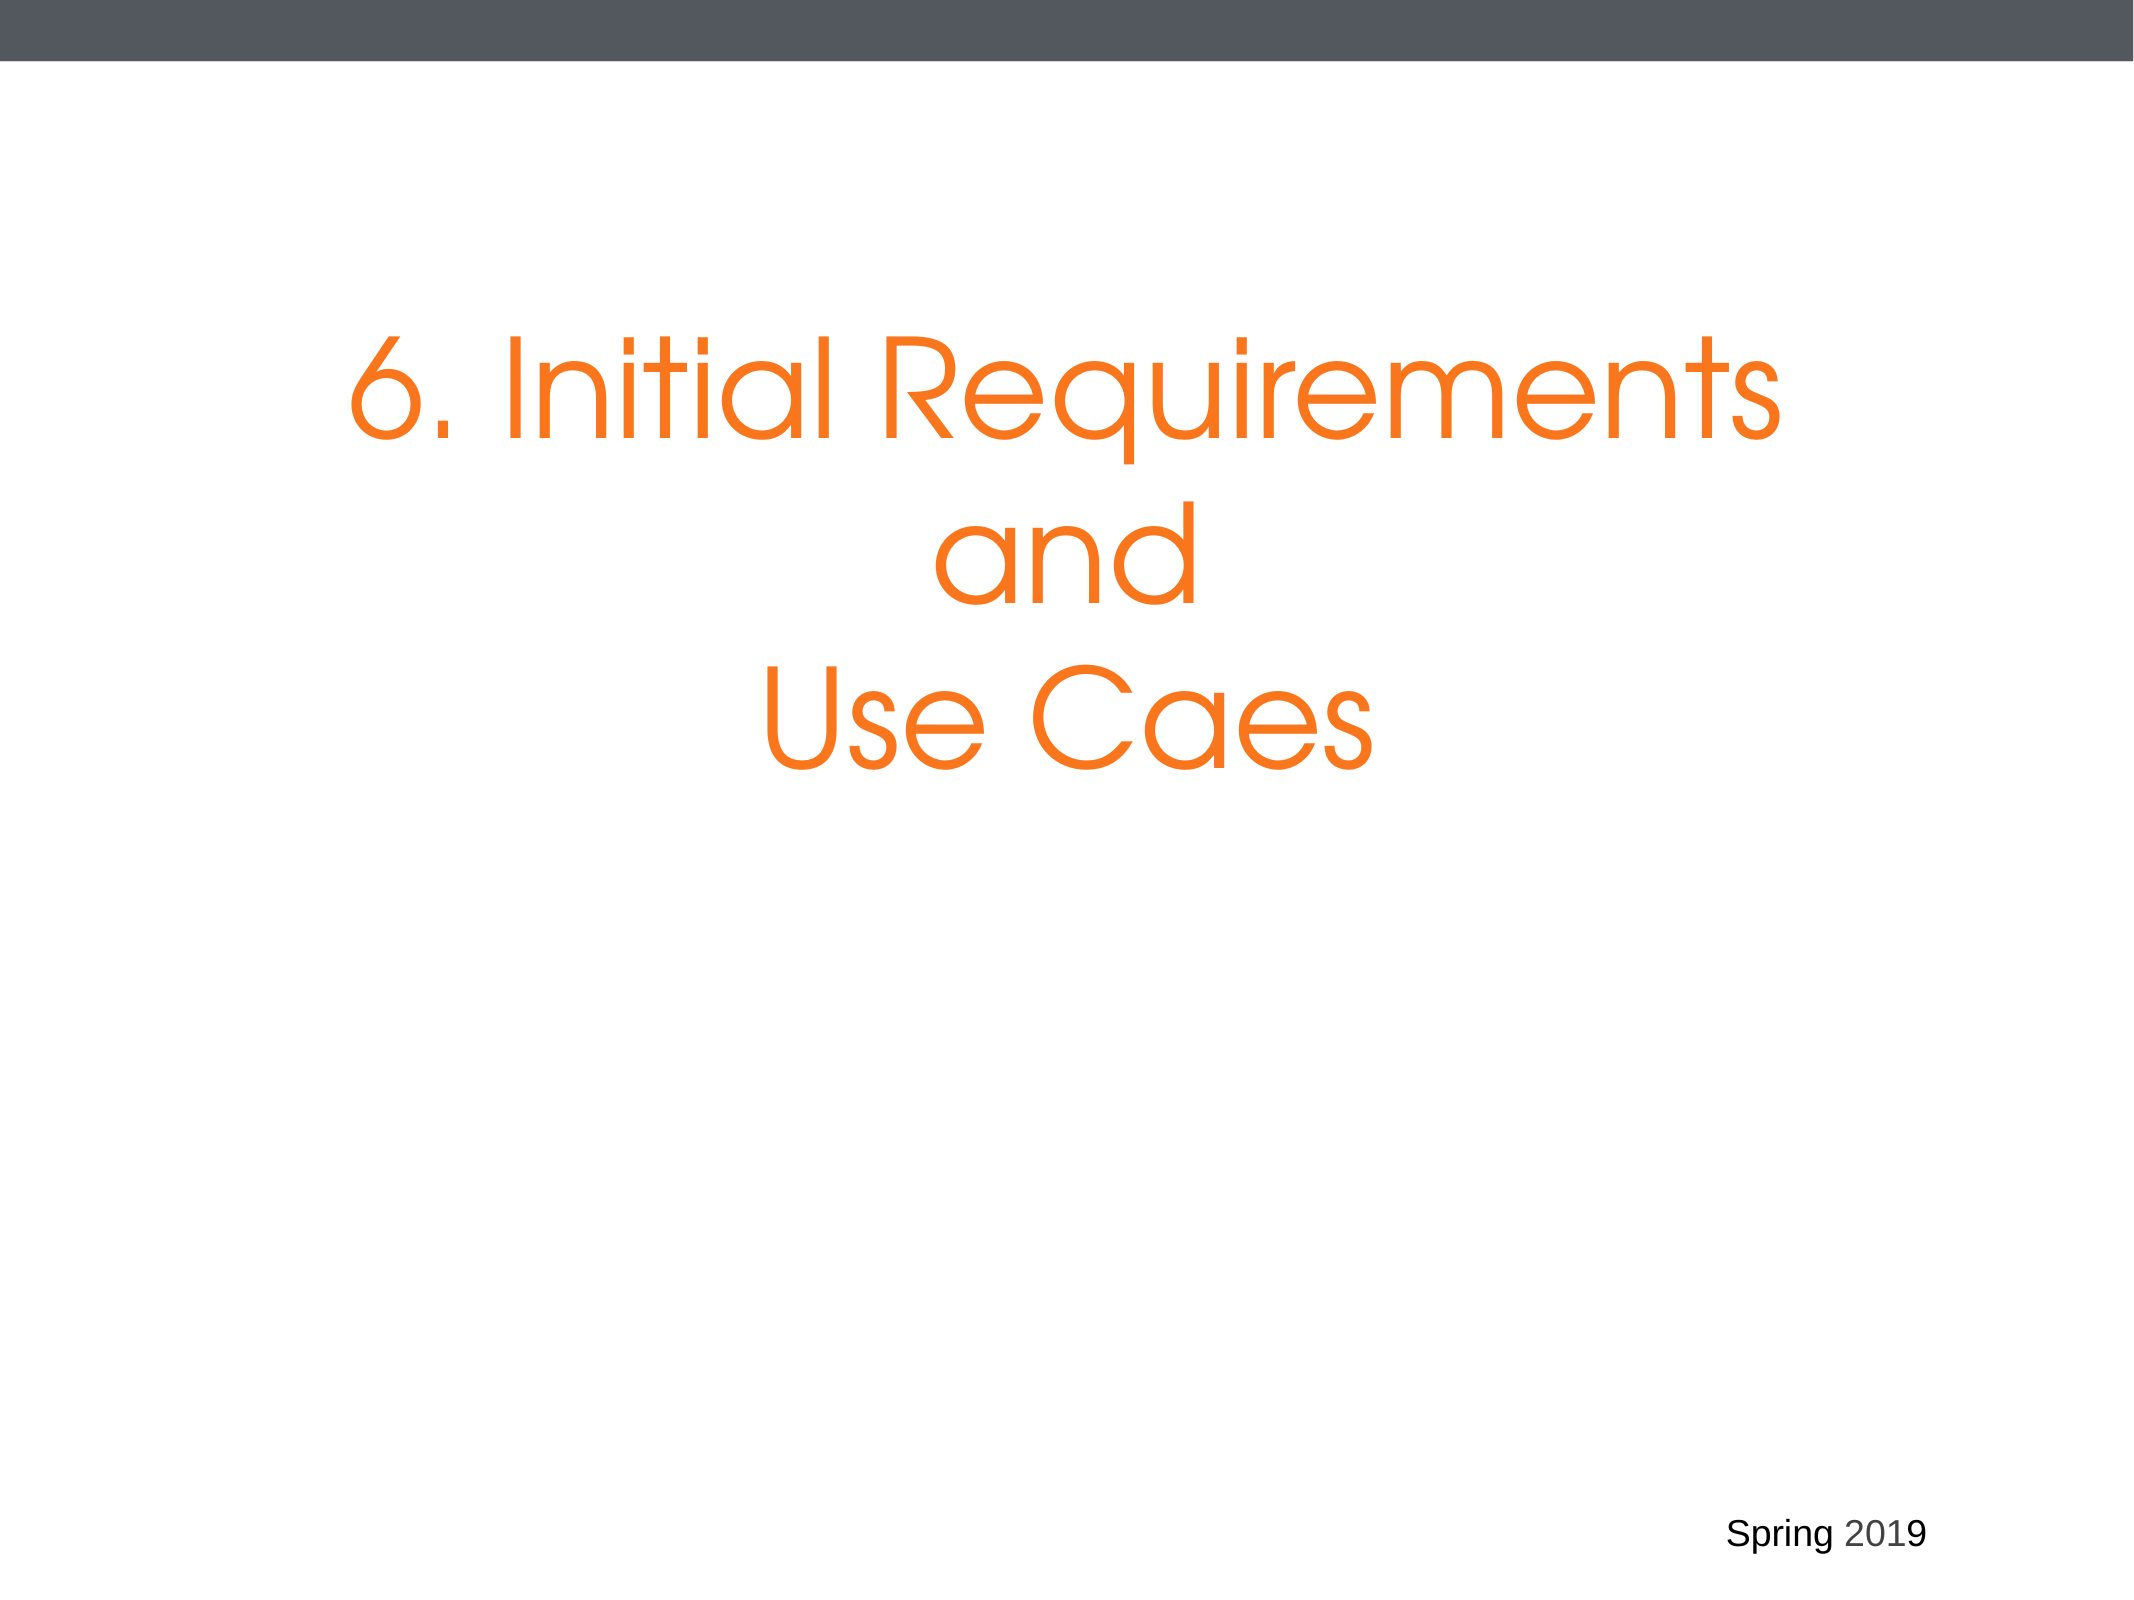

# 6. Initial Requirements and Use Caes

 Spring 2019